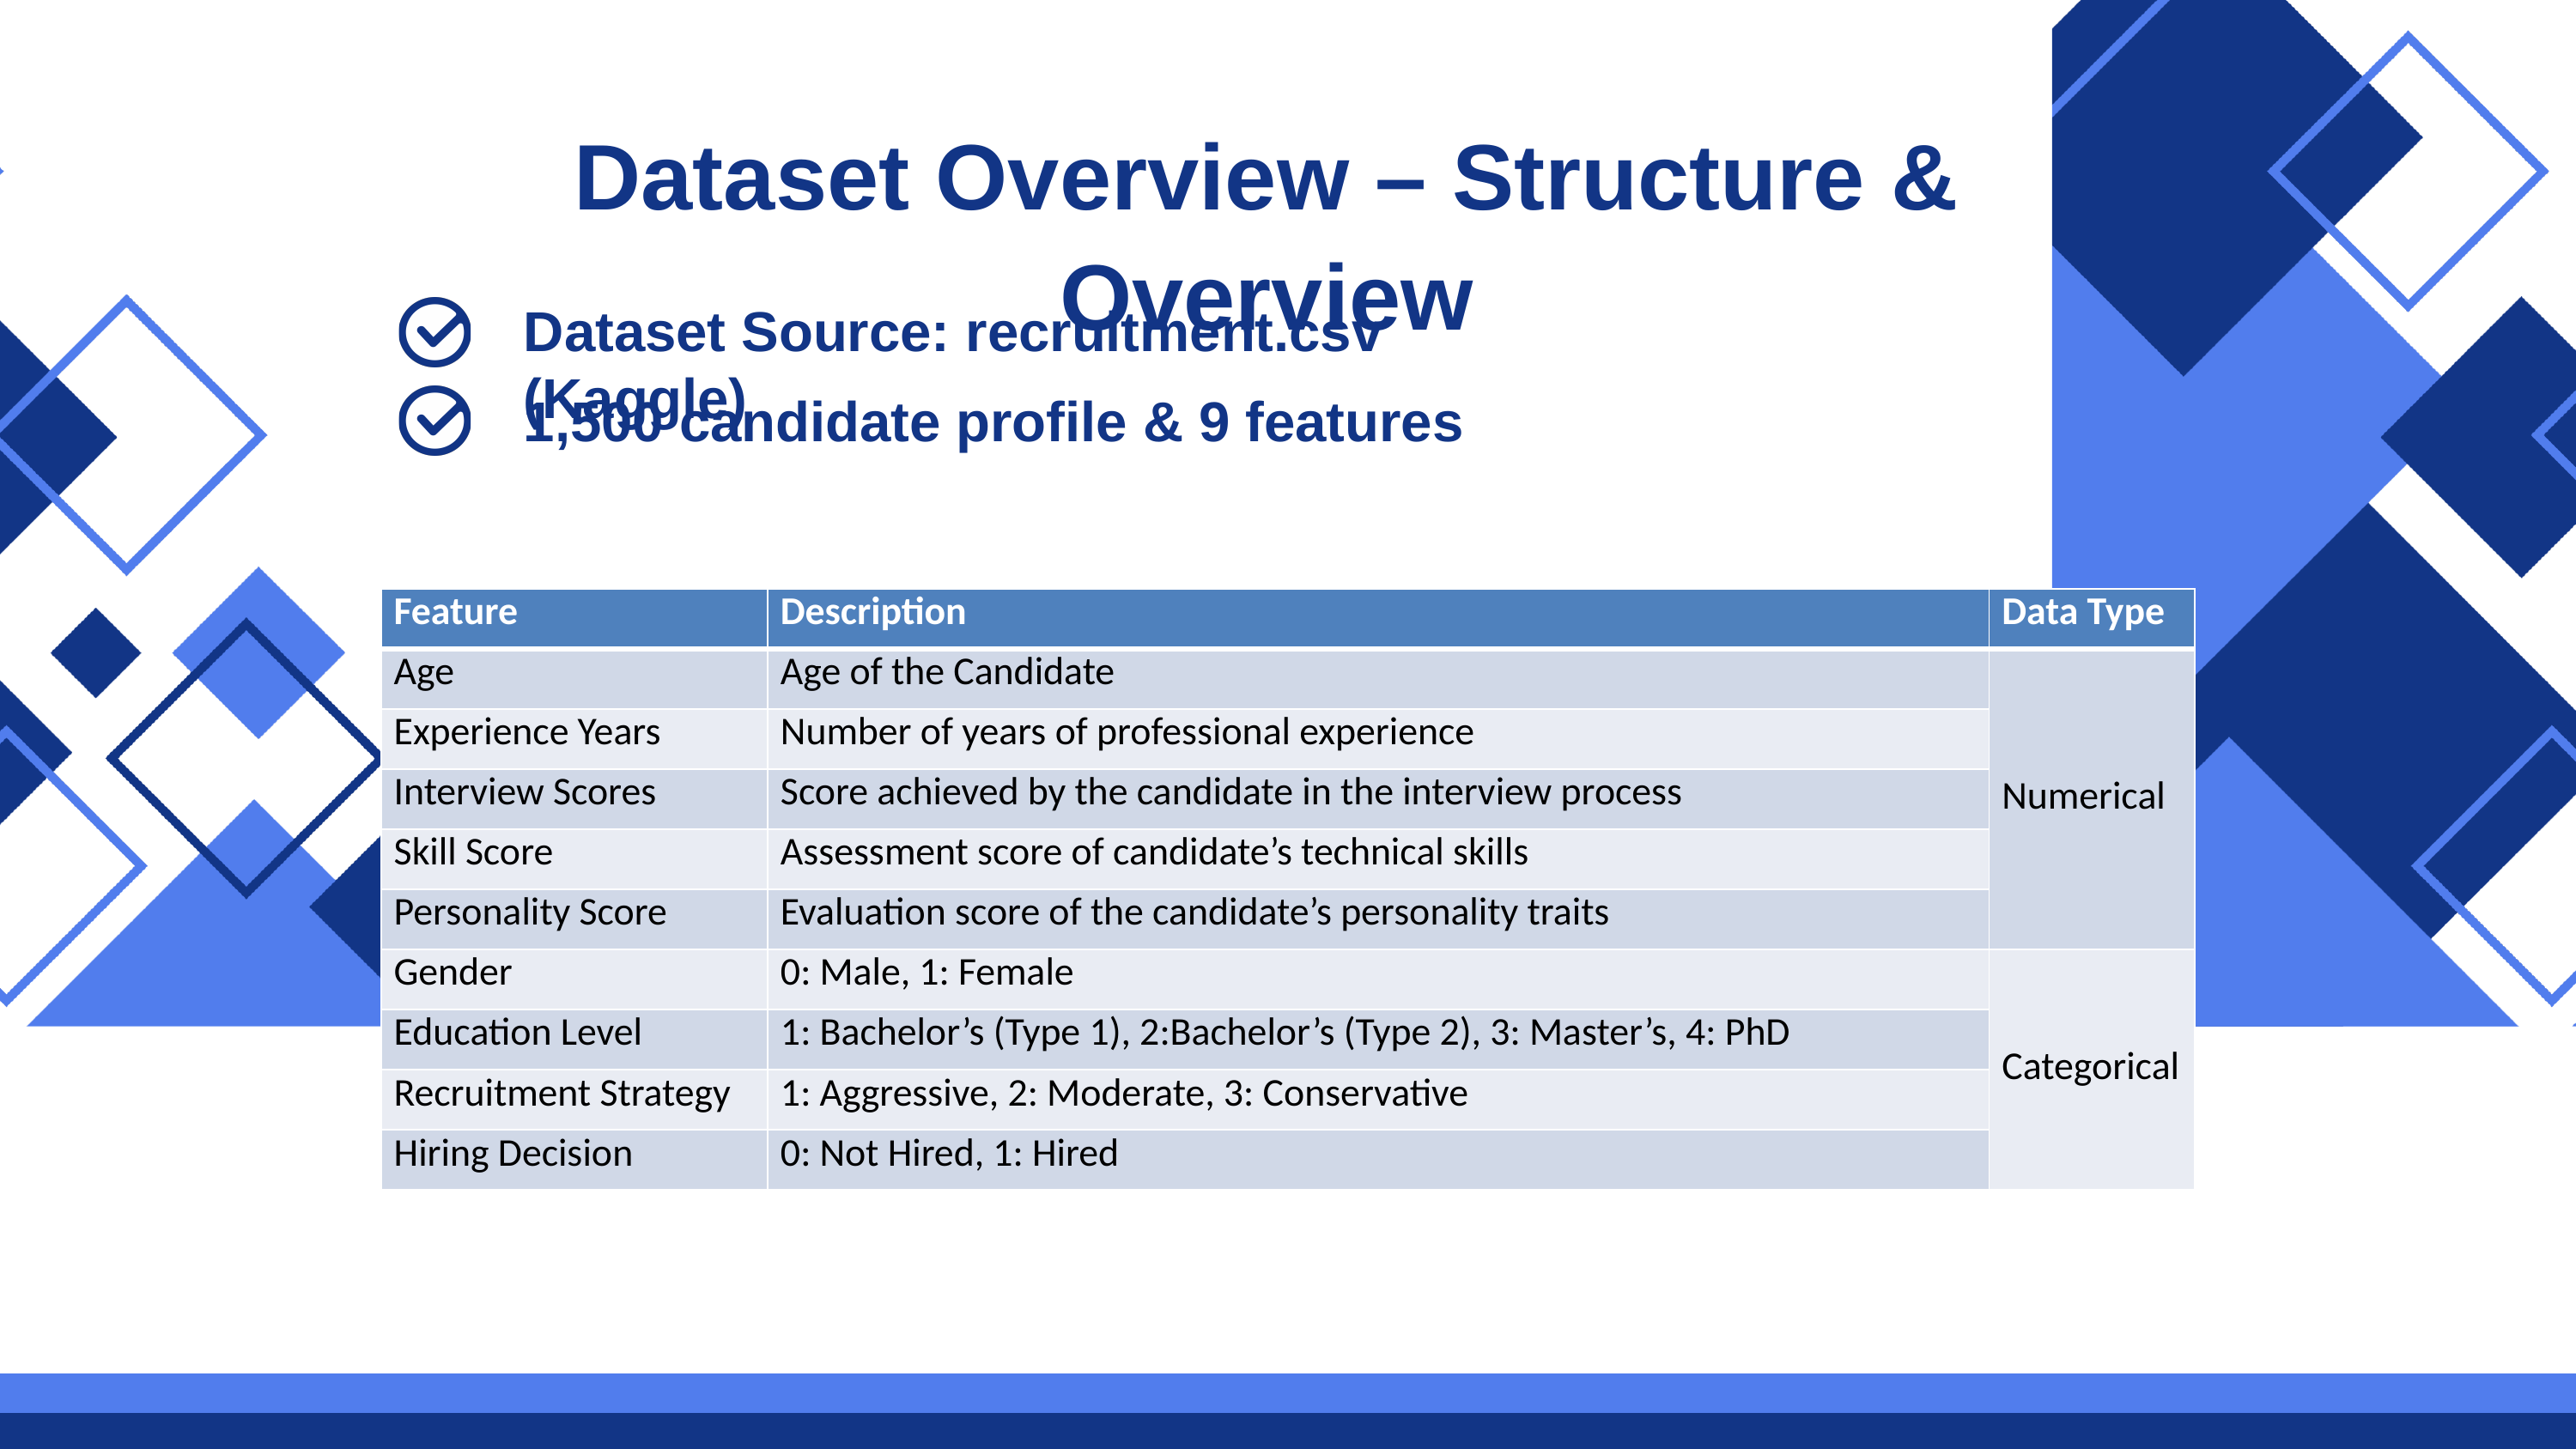

Dataset Overview – Structure & Overview
Dataset Source: recruitment.csv (Kaggle)

1,500 candidate profile & 9 features
| Feature | Description | Data Type |
| --- | --- | --- |
| Age | Age of the Candidate | Numerical |
| Experience Years | Number of years of professional experience |  |
| Interview Scores | Score achieved by the candidate in the interview process |  |
| Skill Score | Assessment score of candidate’s technical skills |  |
| Personality Score | Evaluation score of the candidate’s personality traits |  |
| Gender | 0: Male, 1: Female | Categorical |
| Education Level | 1: Bachelor’s (Type 1), 2:Bachelor’s (Type 2), 3: Master’s, 4: PhD |  |
| Recruitment Strategy | 1: Aggressive, 2: Moderate, 3: Conservative |  |
| Hiring Decision | 0: Not Hired, 1: Hired |  |